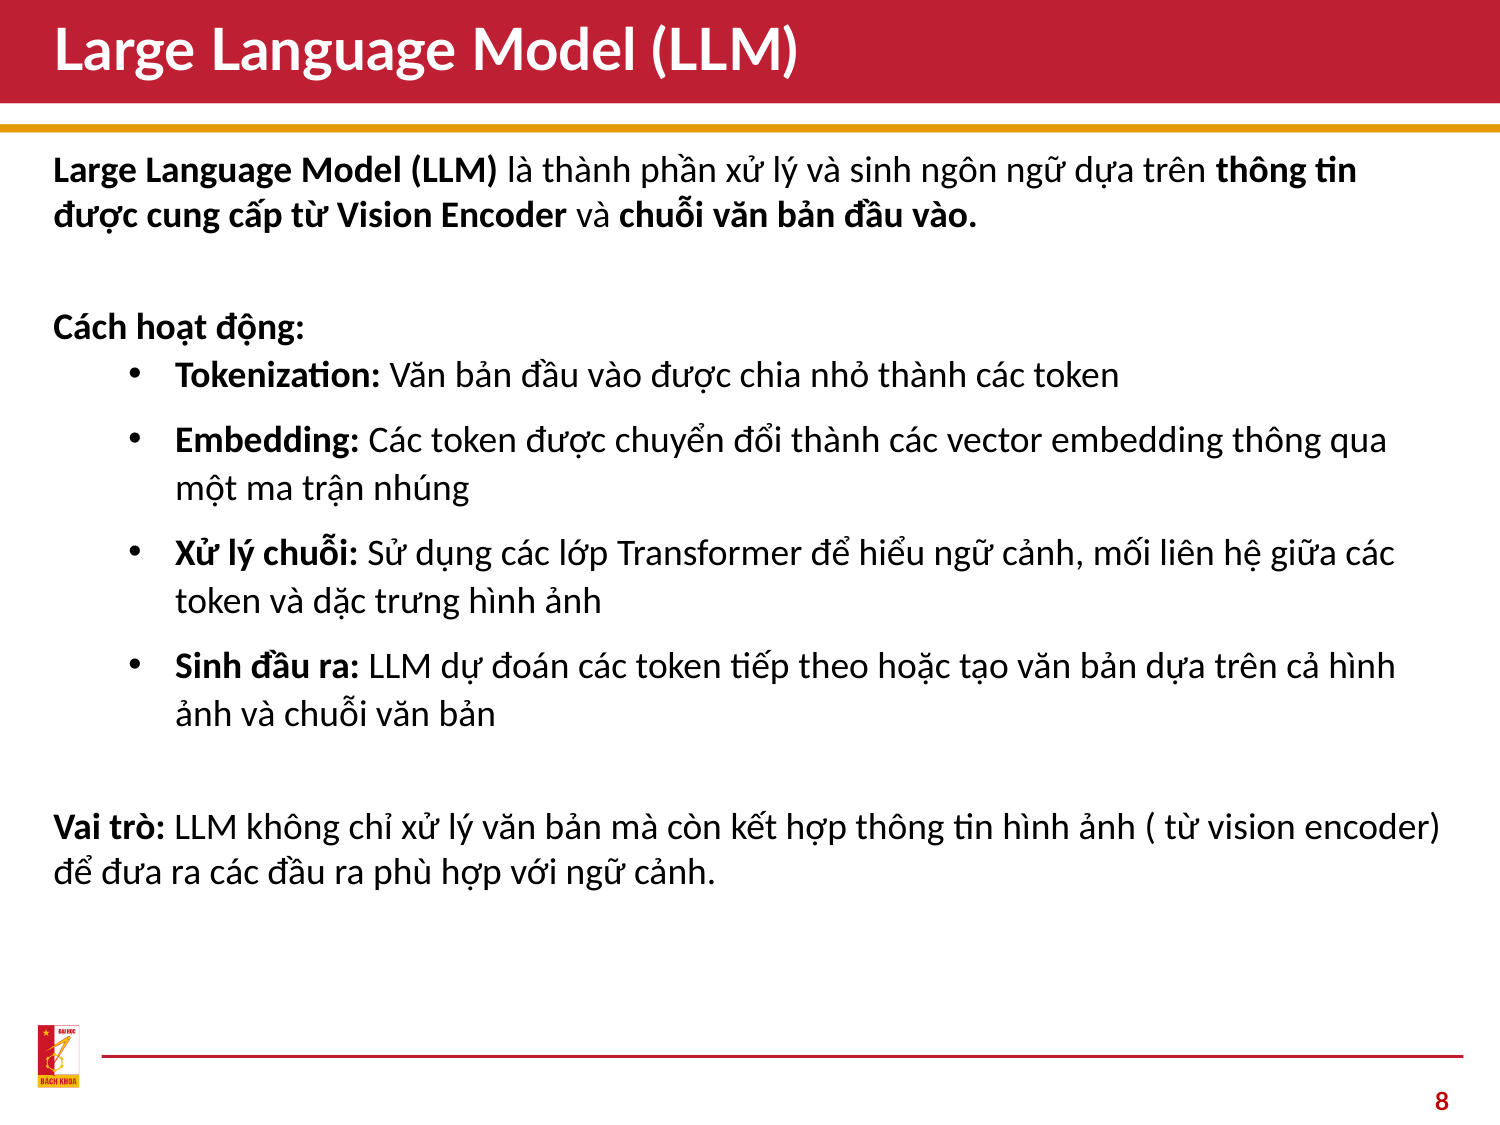

# Large Language Model (LLM)
Large Language Model (LLM) là thành phần xử lý và sinh ngôn ngữ dựa trên thông tin được cung cấp từ Vision Encoder và chuỗi văn bản đầu vào.
Cách hoạt động:
Tokenization: Văn bản đầu vào được chia nhỏ thành các token
Embedding: Các token được chuyển đổi thành các vector embedding thông qua một ma trận nhúng
Xử lý chuỗi: Sử dụng các lớp Transformer để hiểu ngữ cảnh, mối liên hệ giữa các token và dặc trưng hình ảnh
Sinh đầu ra: LLM dự đoán các token tiếp theo hoặc tạo văn bản dựa trên cả hình ảnh và chuỗi văn bản
Vai trò: LLM không chỉ xử lý văn bản mà còn kết hợp thông tin hình ảnh ( từ vision encoder) để đưa ra các đầu ra phù hợp với ngữ cảnh.
8